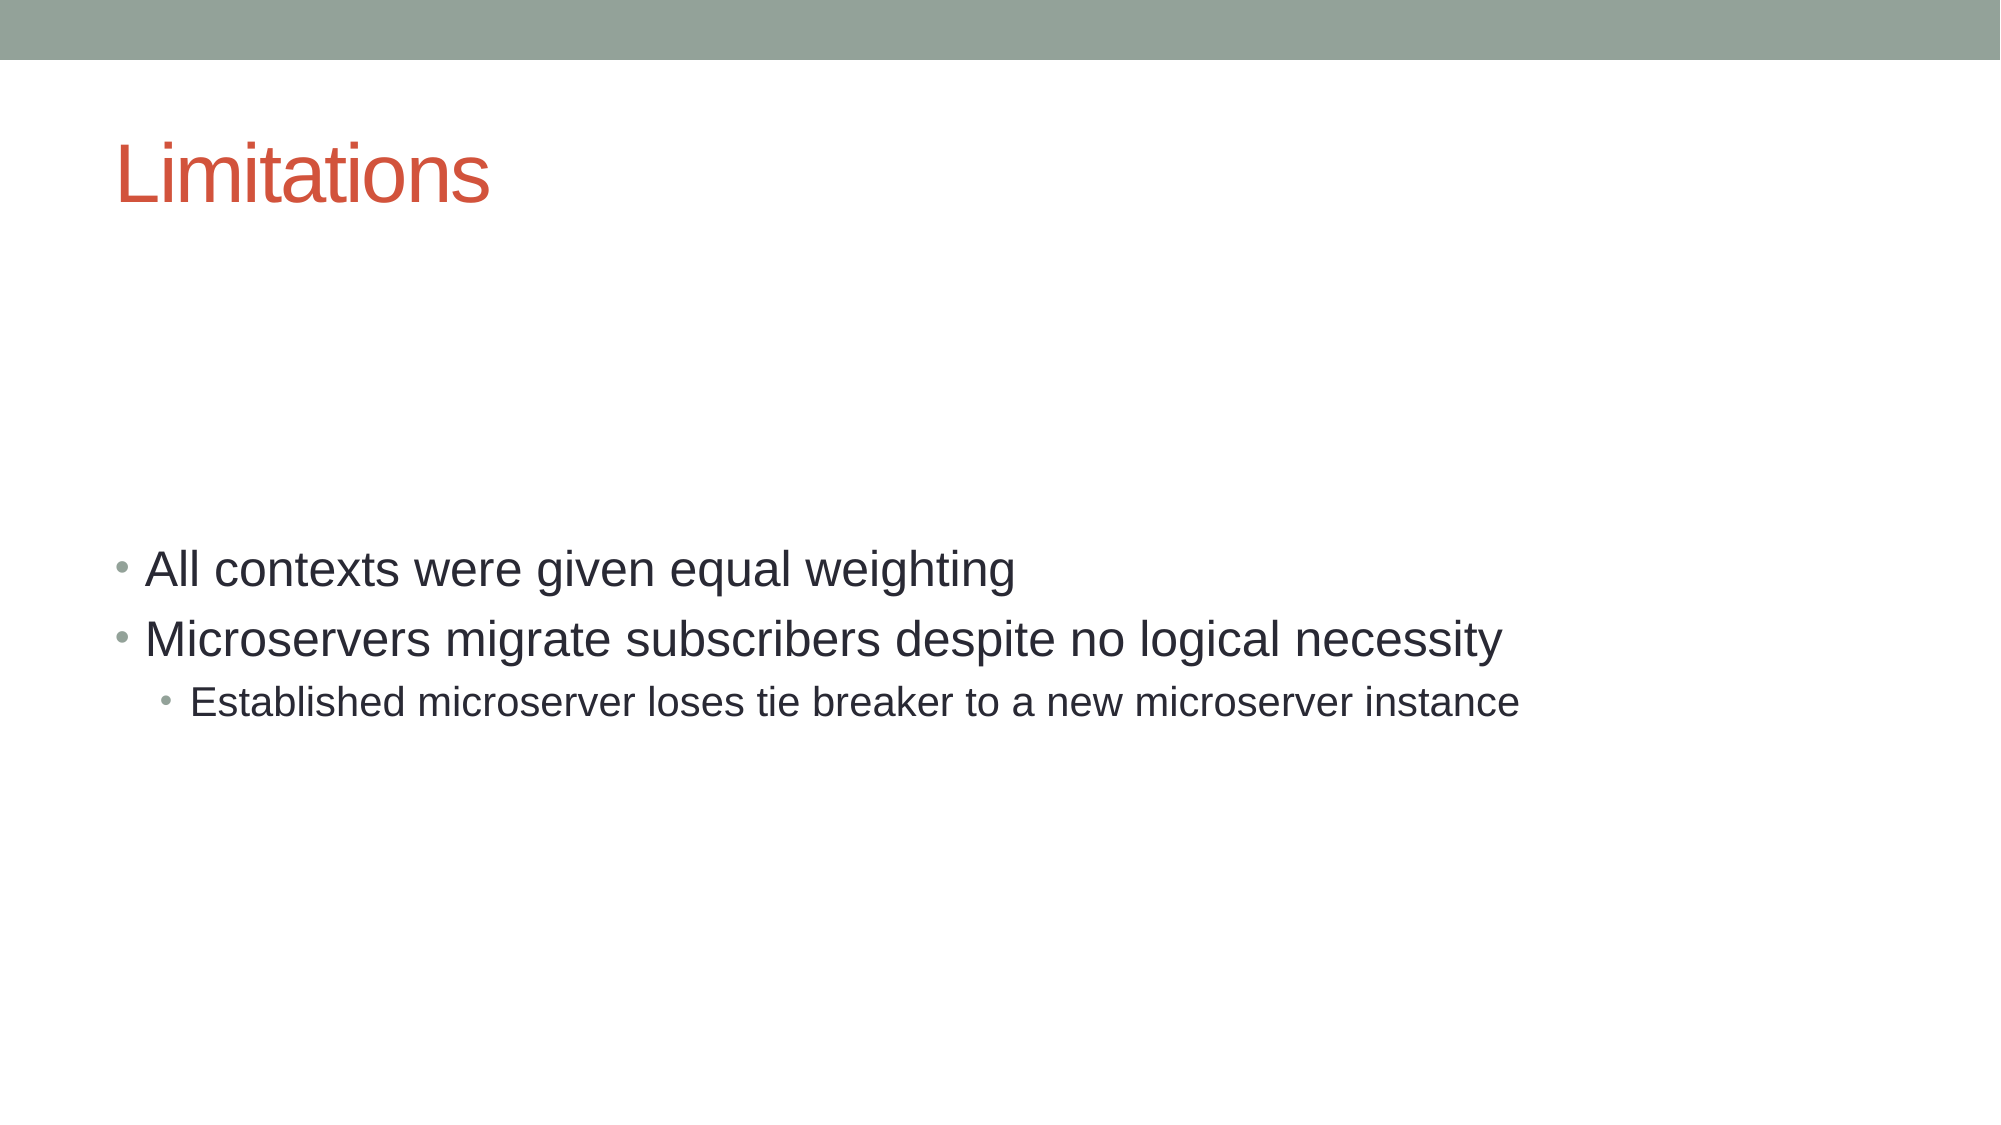

# Limitations
All contexts were given equal weighting
Microservers migrate subscribers despite no logical necessity
Established microserver loses tie breaker to a new microserver instance